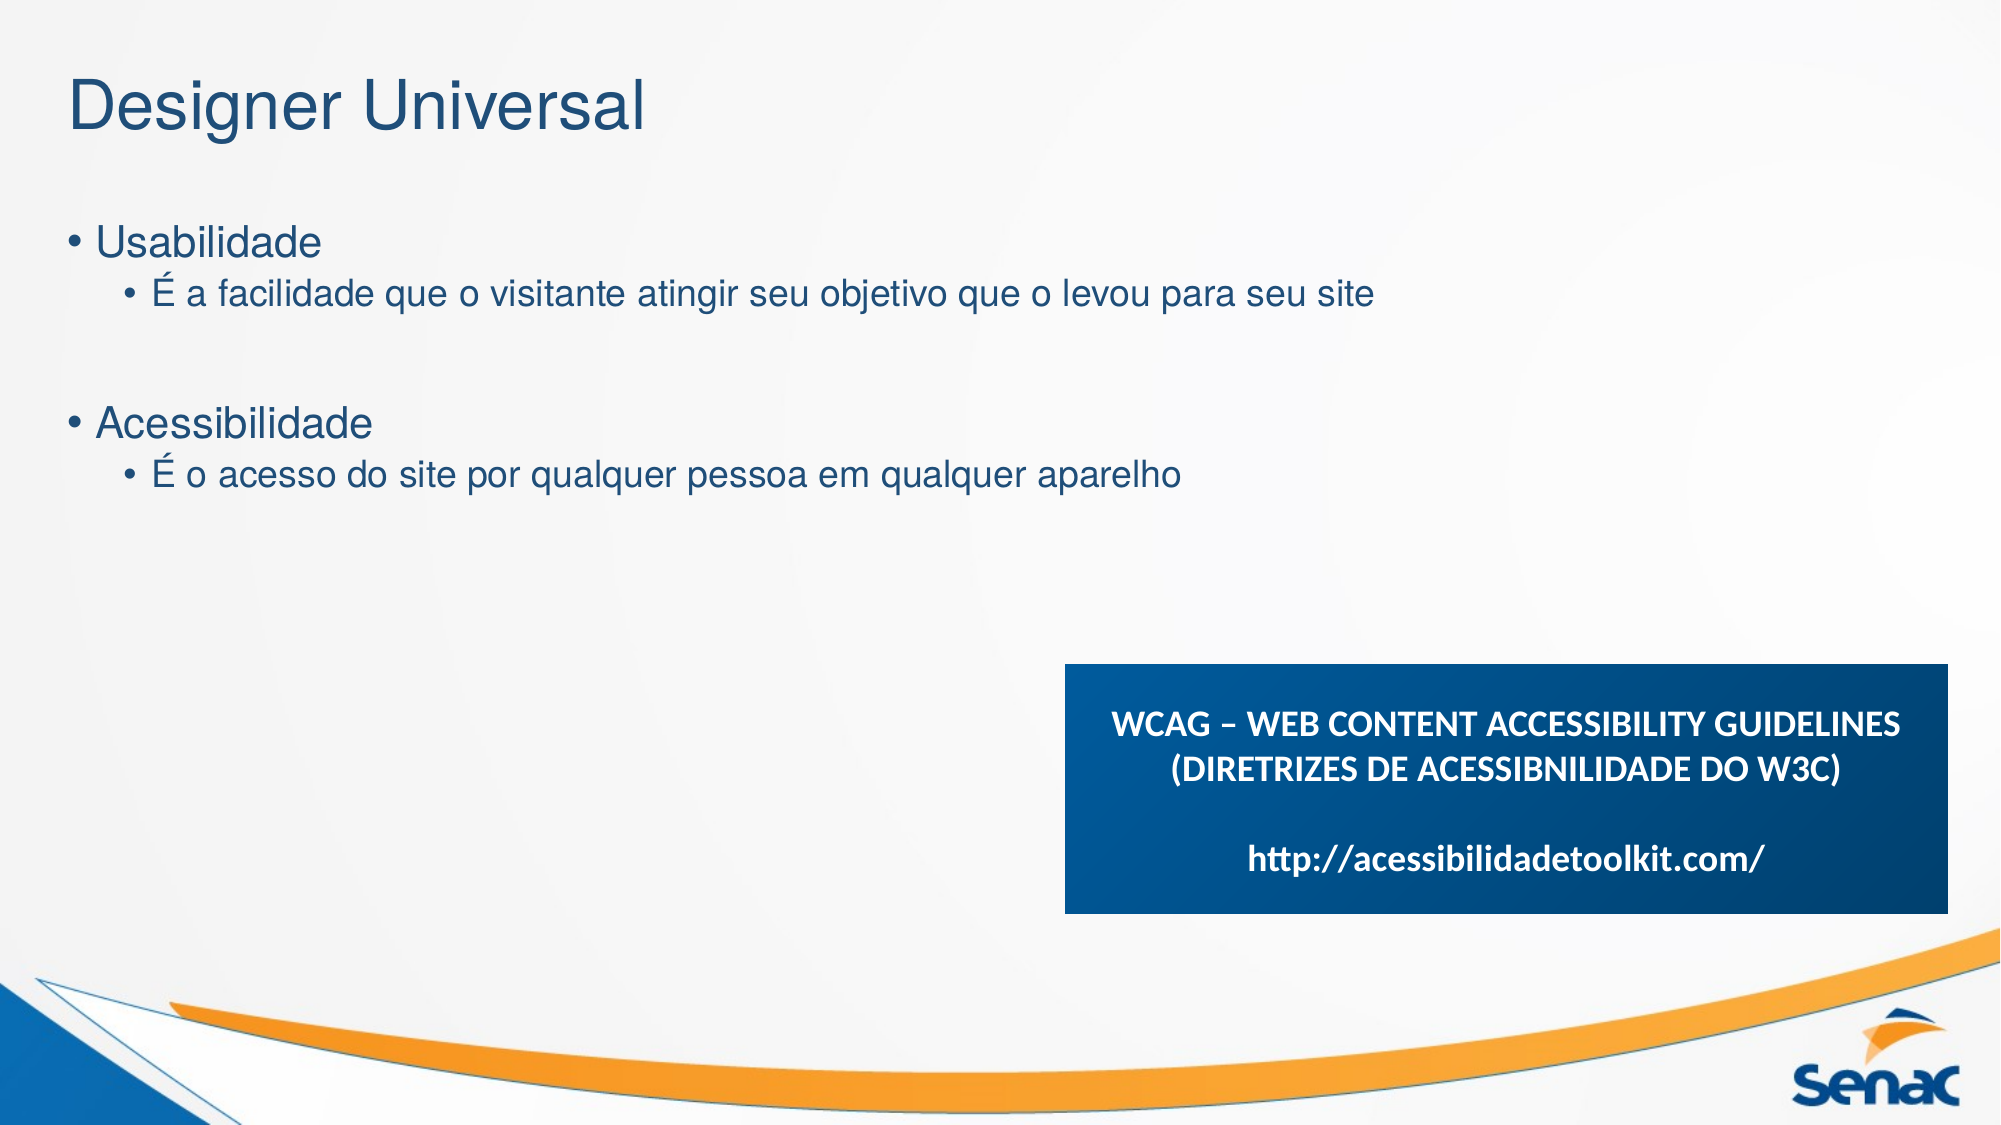

# Designer Universal
Usabilidade
É a facilidade que o visitante atingir seu objetivo que o levou para seu site

Acessibilidade
É o acesso do site por qualquer pessoa em qualquer aparelho
WCAG – WEB CONTENT ACCESSIBILITY GUIDELINES (DIRETRIZES DE ACESSIBNILIDADE DO W3C)

http://acessibilidadetoolkit.com/